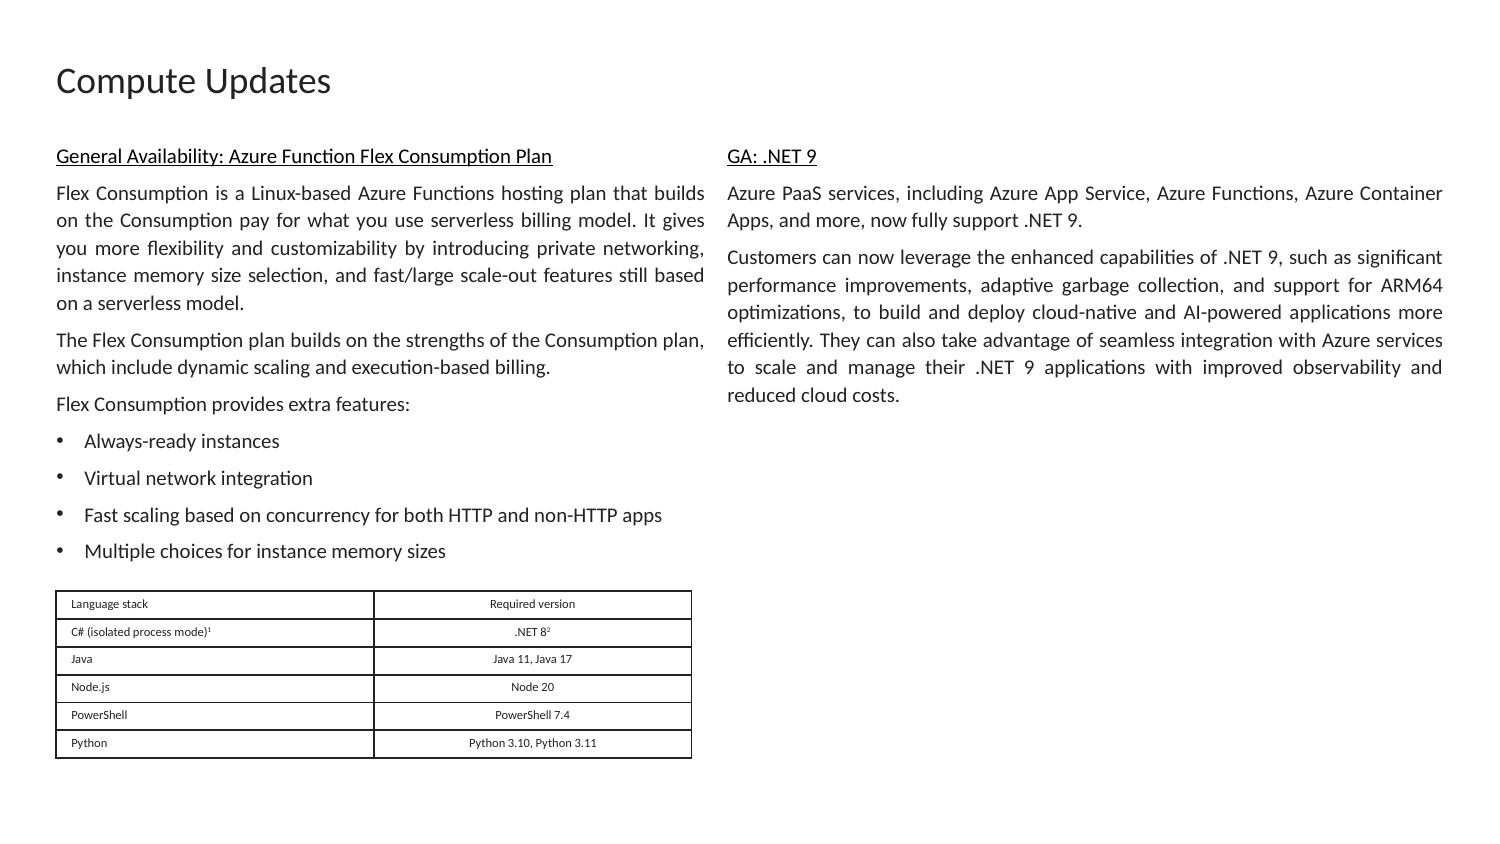

# Compute Updates
General Availability: Azure Function Flex Consumption Plan
Flex Consumption is a Linux-based Azure Functions hosting plan that builds on the Consumption pay for what you use serverless billing model. It gives you more flexibility and customizability by introducing private networking, instance memory size selection, and fast/large scale-out features still based on a serverless model.
The Flex Consumption plan builds on the strengths of the Consumption plan, which include dynamic scaling and execution-based billing.
Flex Consumption provides extra features:
Always-ready instances
Virtual network integration
Fast scaling based on concurrency for both HTTP and non-HTTP apps
Multiple choices for instance memory sizes
GA: .NET 9
Azure PaaS services, including Azure App Service, Azure Functions, Azure Container Apps, and more, now fully support .NET 9.
Customers can now leverage the enhanced capabilities of .NET 9, such as significant performance improvements, adaptive garbage collection, and support for ARM64 optimizations, to build and deploy cloud-native and AI-powered applications more efficiently. They can also take advantage of seamless integration with Azure services to scale and manage their .NET 9 applications with improved observability and reduced cloud costs.
| Language stack | Required version |
| --- | --- |
| C# (isolated process mode)1 | .NET 82 |
| Java | Java 11, Java 17 |
| Node.js | Node 20 |
| PowerShell | PowerShell 7.4 |
| Python | Python 3.10, Python 3.11 |